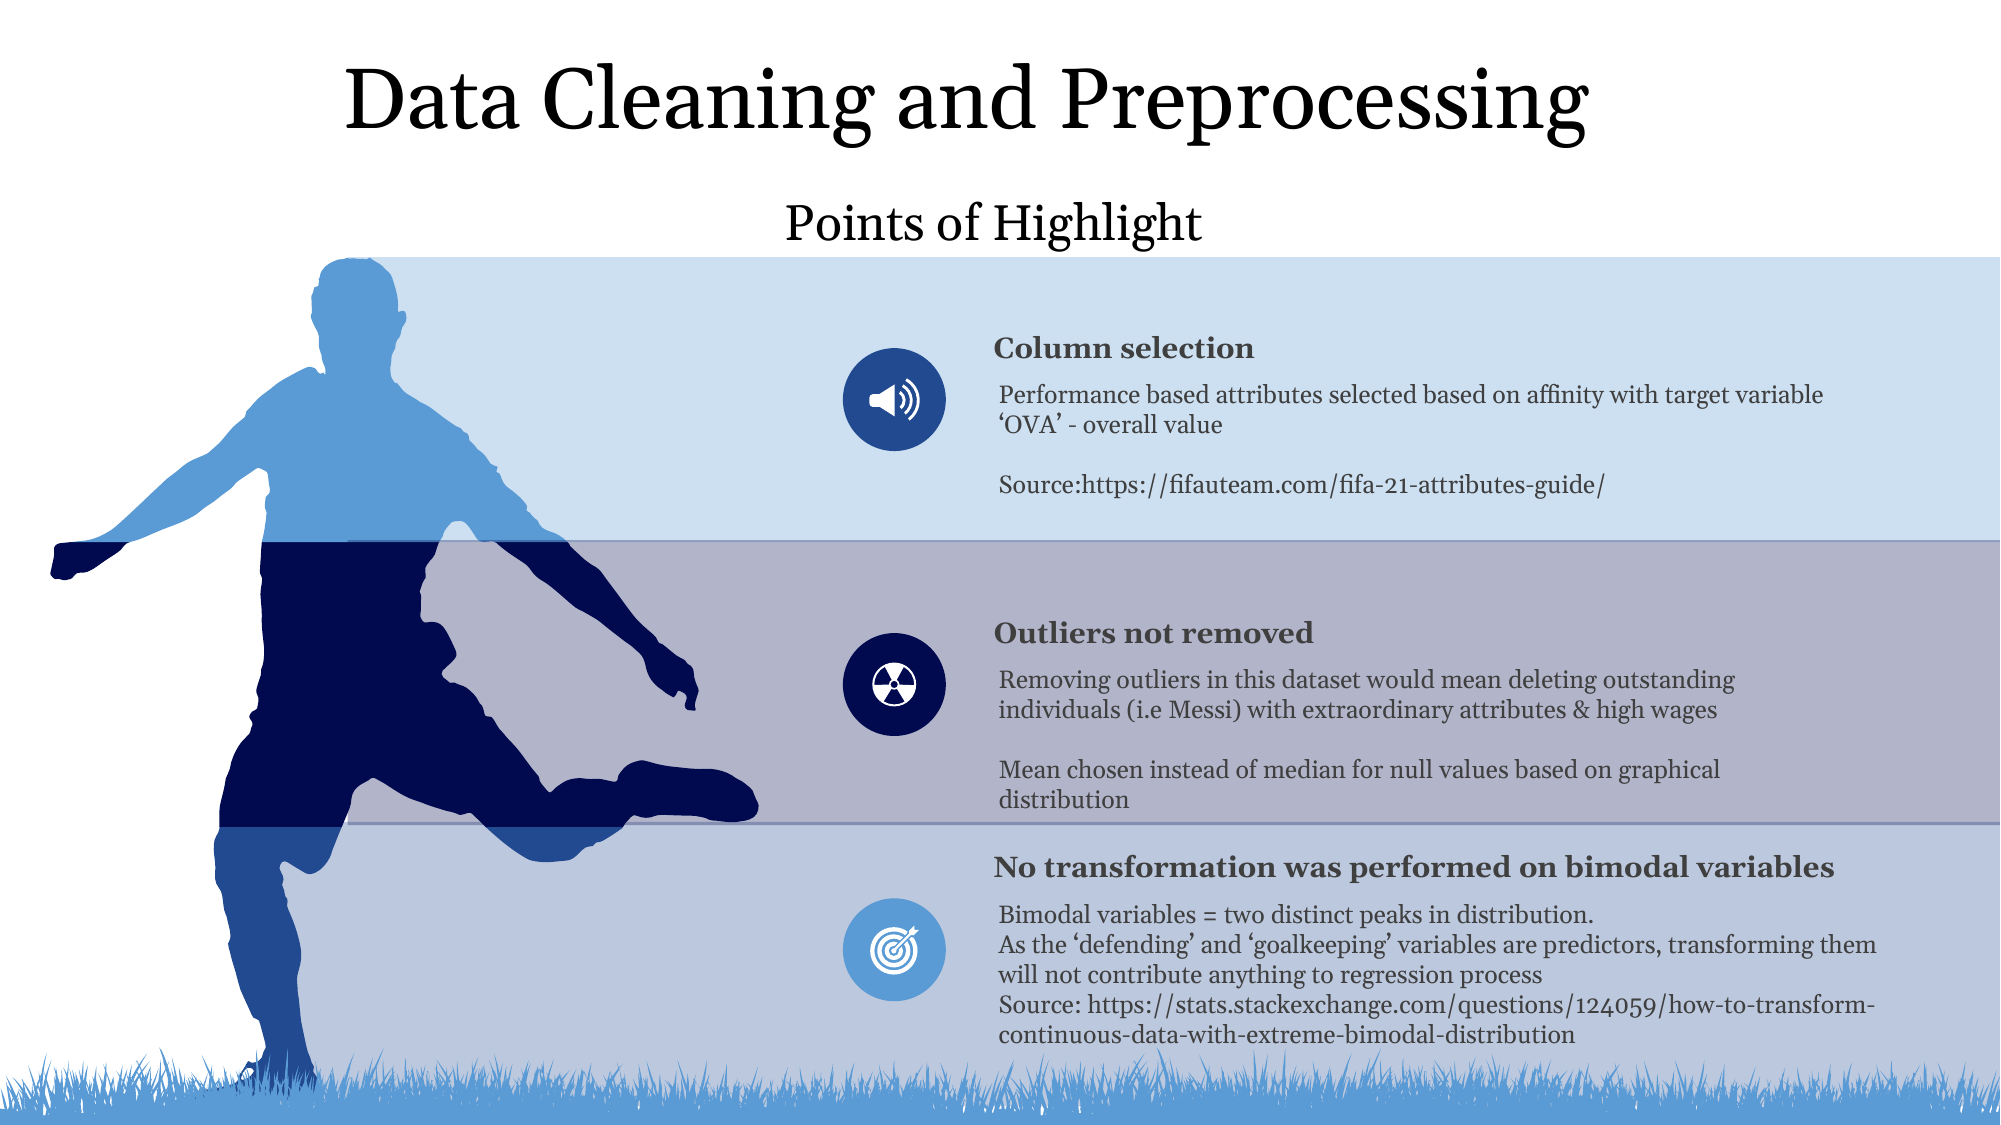

Data Cleaning and Preprocessing
                                   Points of Highlight

Column selection
Performance based attributes selected based on affinity with target variable ‘OVA’ - overall value

Source:https://fifauteam.com/fifa-21-attributes-guide/

Outliers not removed
Removing outliers in this dataset would mean deleting outstanding individuals (i.e Messi) with extraordinary attributes & high wages

Mean chosen instead of median for null values based on graphical distribution

No transformation was performed on bimodal variables
Bimodal variables = two distinct peaks in distribution.
As the ‘defending’ and ‘goalkeeping’ variables are predictors, transforming them will not contribute anything to regression process
Source: https://stats.stackexchange.com/questions/124059/how-to-transform-continuous-data-with-extreme-bimodal-distribution